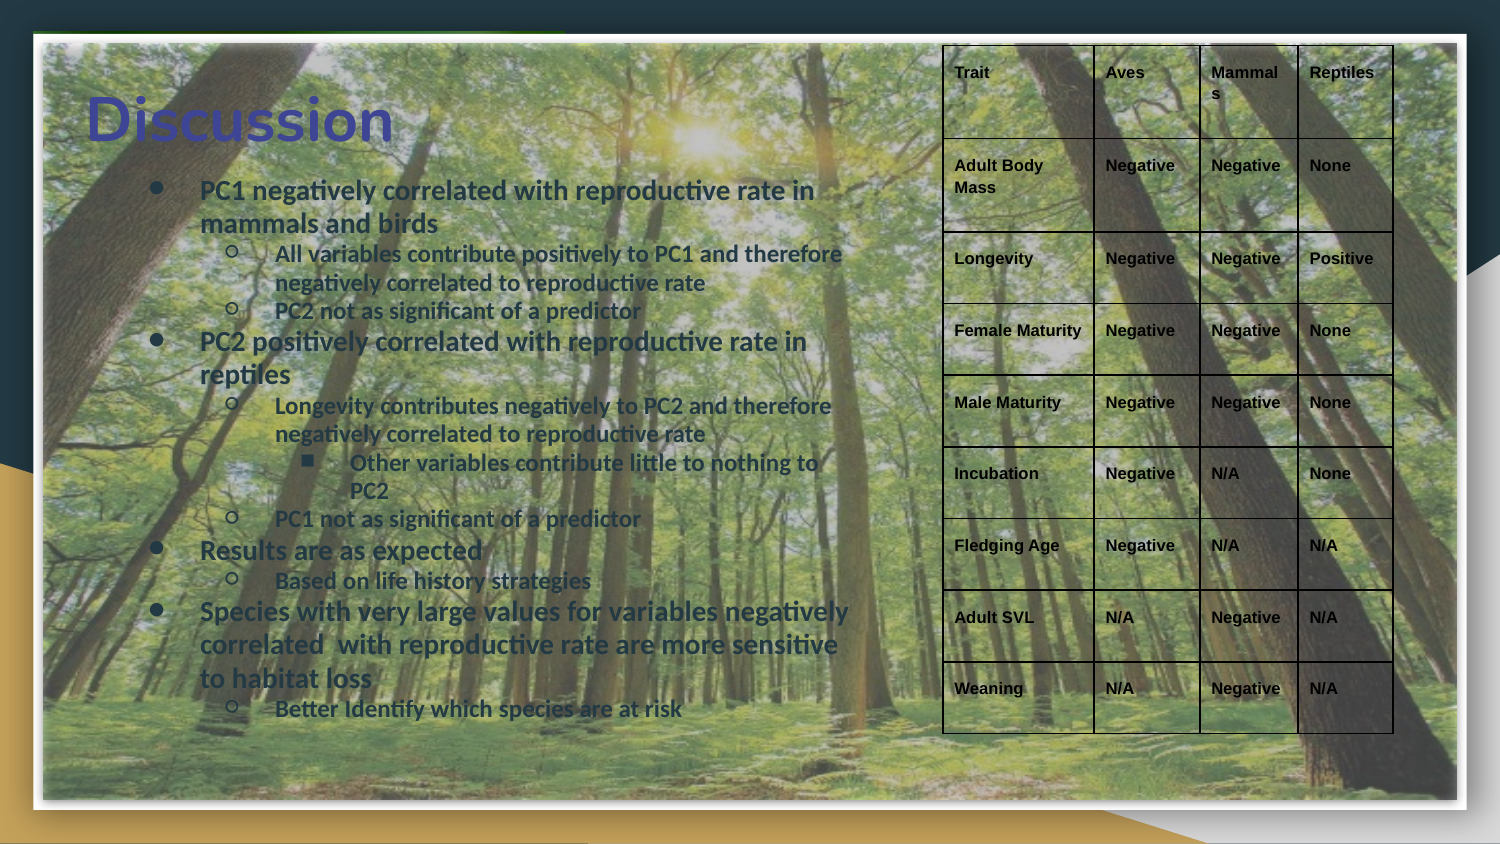

| Trait | Aves | Mammals | Reptiles |
| --- | --- | --- | --- |
| Adult Body Mass | Negative | Negative | None |
| Longevity | Negative | Negative | Positive |
| Female Maturity | Negative | Negative | None |
| Male Maturity | Negative | Negative | None |
| Incubation | Negative | N/A | None |
| Fledging Age | Negative | N/A | N/A |
| Adult SVL | N/A | Negative | N/A |
| Weaning | N/A | Negative | N/A |
# Discussion
PC1 negatively correlated with reproductive rate in mammals and birds
All variables contribute positively to PC1 and therefore negatively correlated to reproductive rate
PC2 not as significant of a predictor
PC2 positively correlated with reproductive rate in reptiles
Longevity contributes negatively to PC2 and therefore negatively correlated to reproductive rate
Other variables contribute little to nothing to PC2
PC1 not as significant of a predictor
Results are as expected
Based on life history strategies
Species with very large values for variables negatively correlated  with reproductive rate are more sensitive to habitat loss
Better Identify which species are at risk